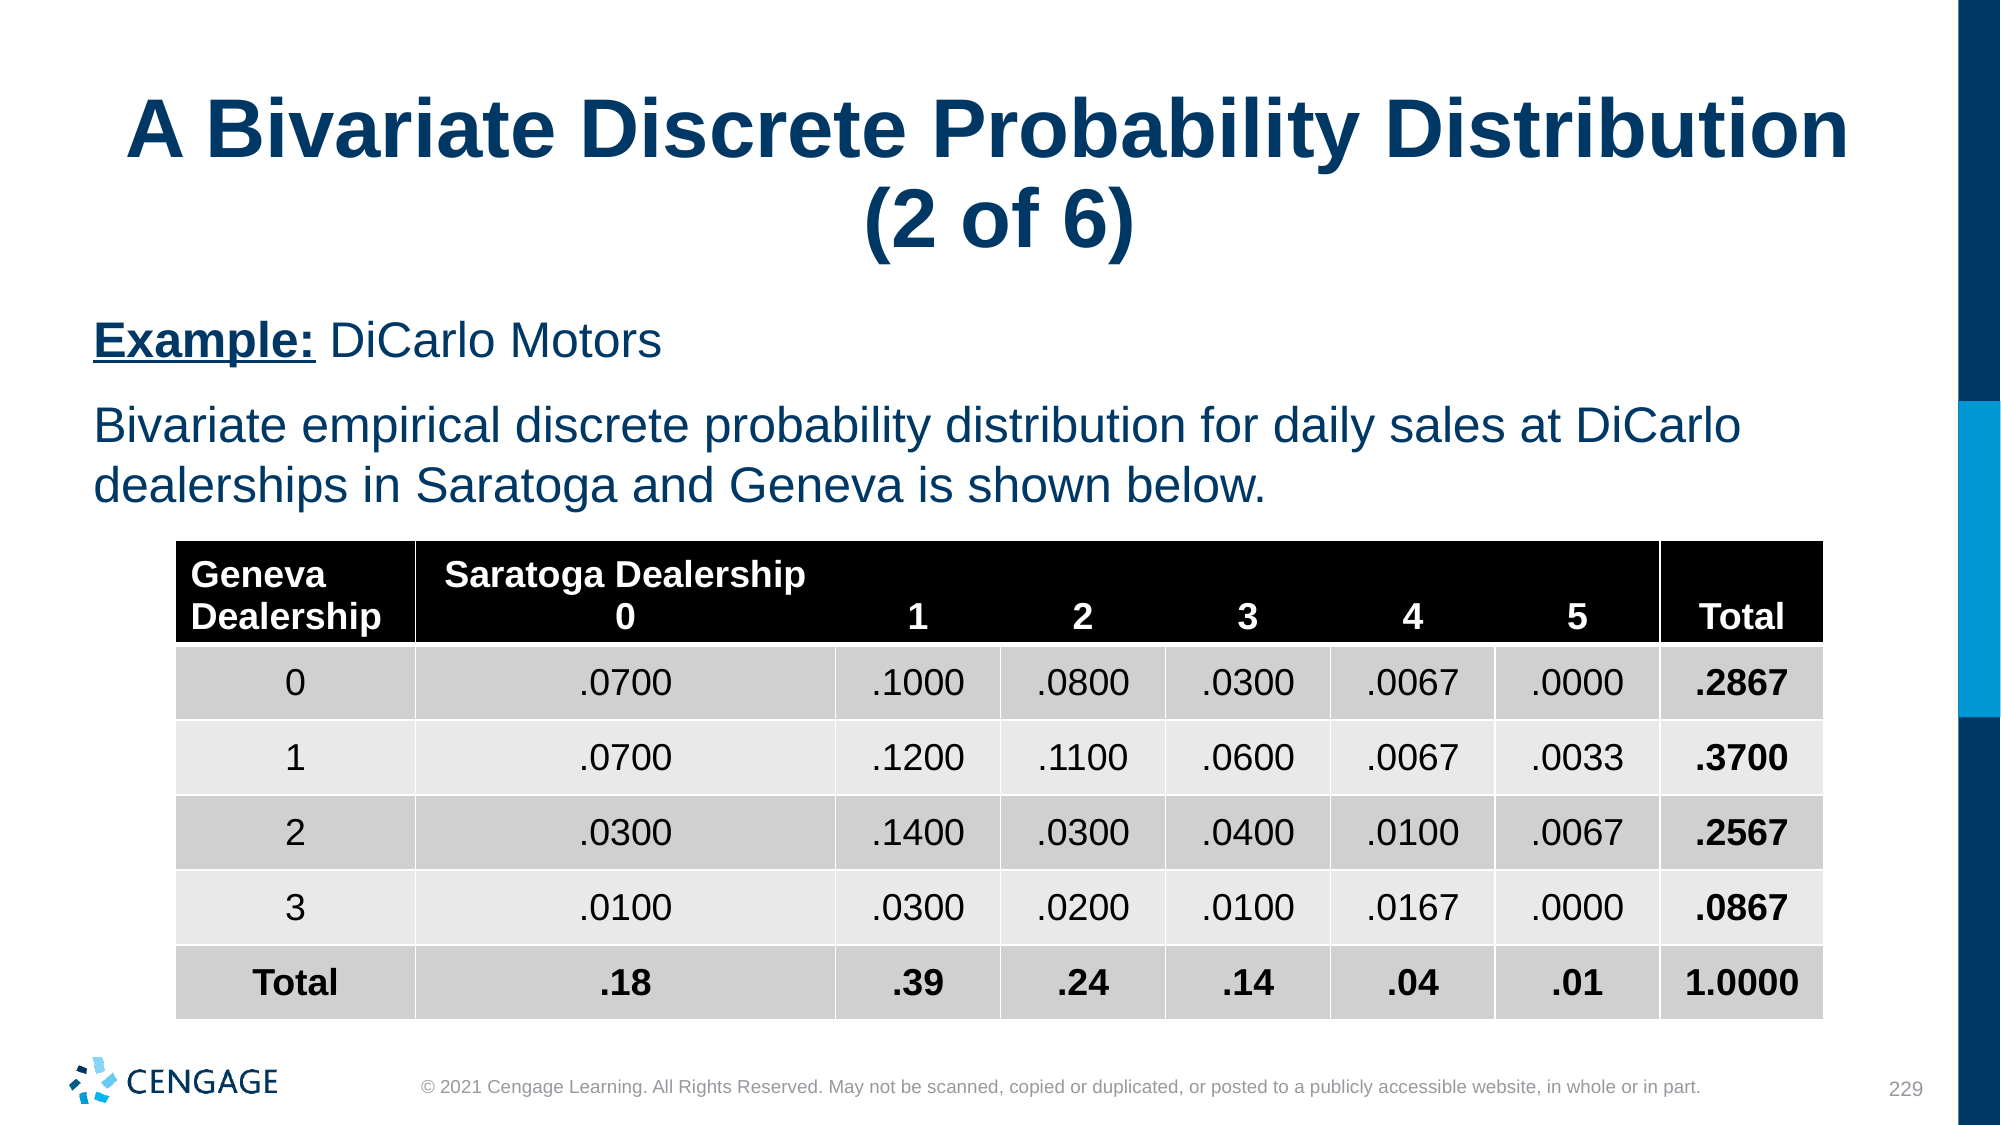

# A Bivariate Discrete Probability Distribution (2 of 6)
Example: DiCarlo Motors
Bivariate empirical discrete probability distribution for daily sales at DiCarlo dealerships in Saratoga and Geneva is shown below.
| Geneva Dealership | Saratoga Dealership 0 | 1 | 2 | 3 | 4 | 5 | Total |
| --- | --- | --- | --- | --- | --- | --- | --- |
| 0 | .0700 | .1000 | .0800 | .0300 | .0067 | .0000 | .2867 |
| 1 | .0700 | .1200 | .1100 | .0600 | .0067 | .0033 | .3700 |
| 2 | .0300 | .1400 | .0300 | .0400 | .0100 | .0067 | .2567 |
| 3 | .0100 | .0300 | .0200 | .0100 | .0167 | .0000 | .0867 |
| Total | .18 | .39 | .24 | .14 | .04 | .01 | 1.0000 |